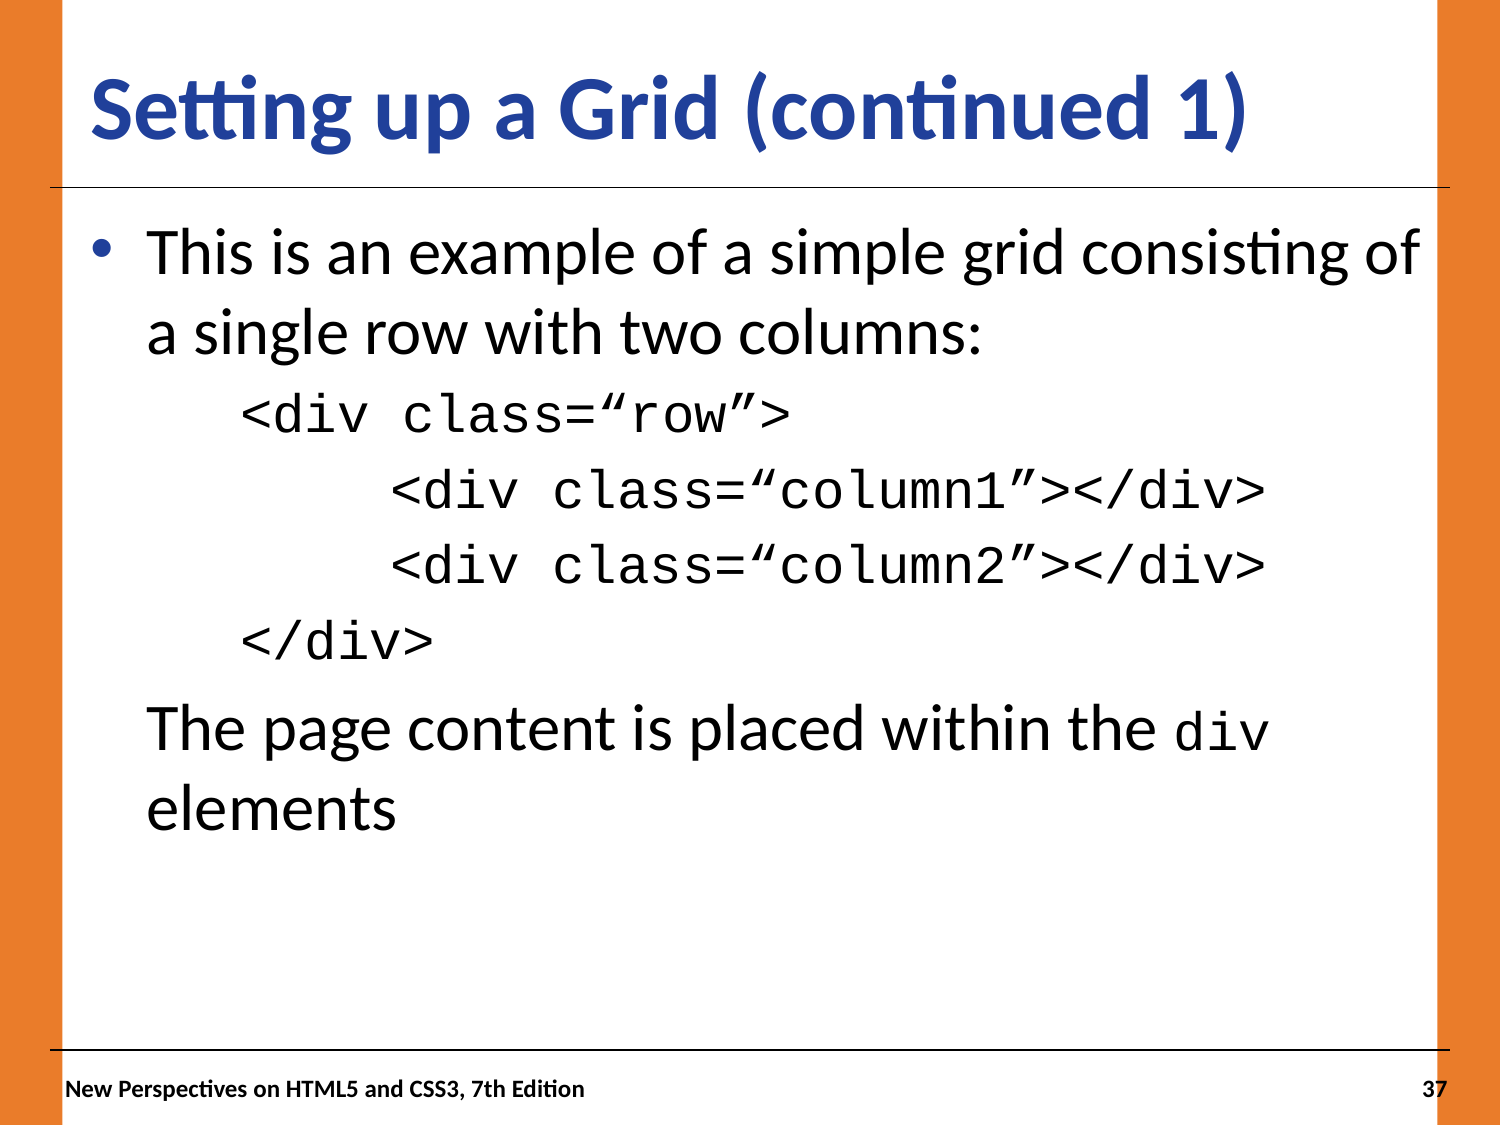

# Setting up a Grid (continued 1)
This is an example of a simple grid consisting of a single row with two columns:
<div class=“row”>
	<div class=“column1”></div>
	<div class=“column2”></div>
</div>
The page content is placed within the div elements
New Perspectives on HTML5 and CSS3, 7th Edition
37